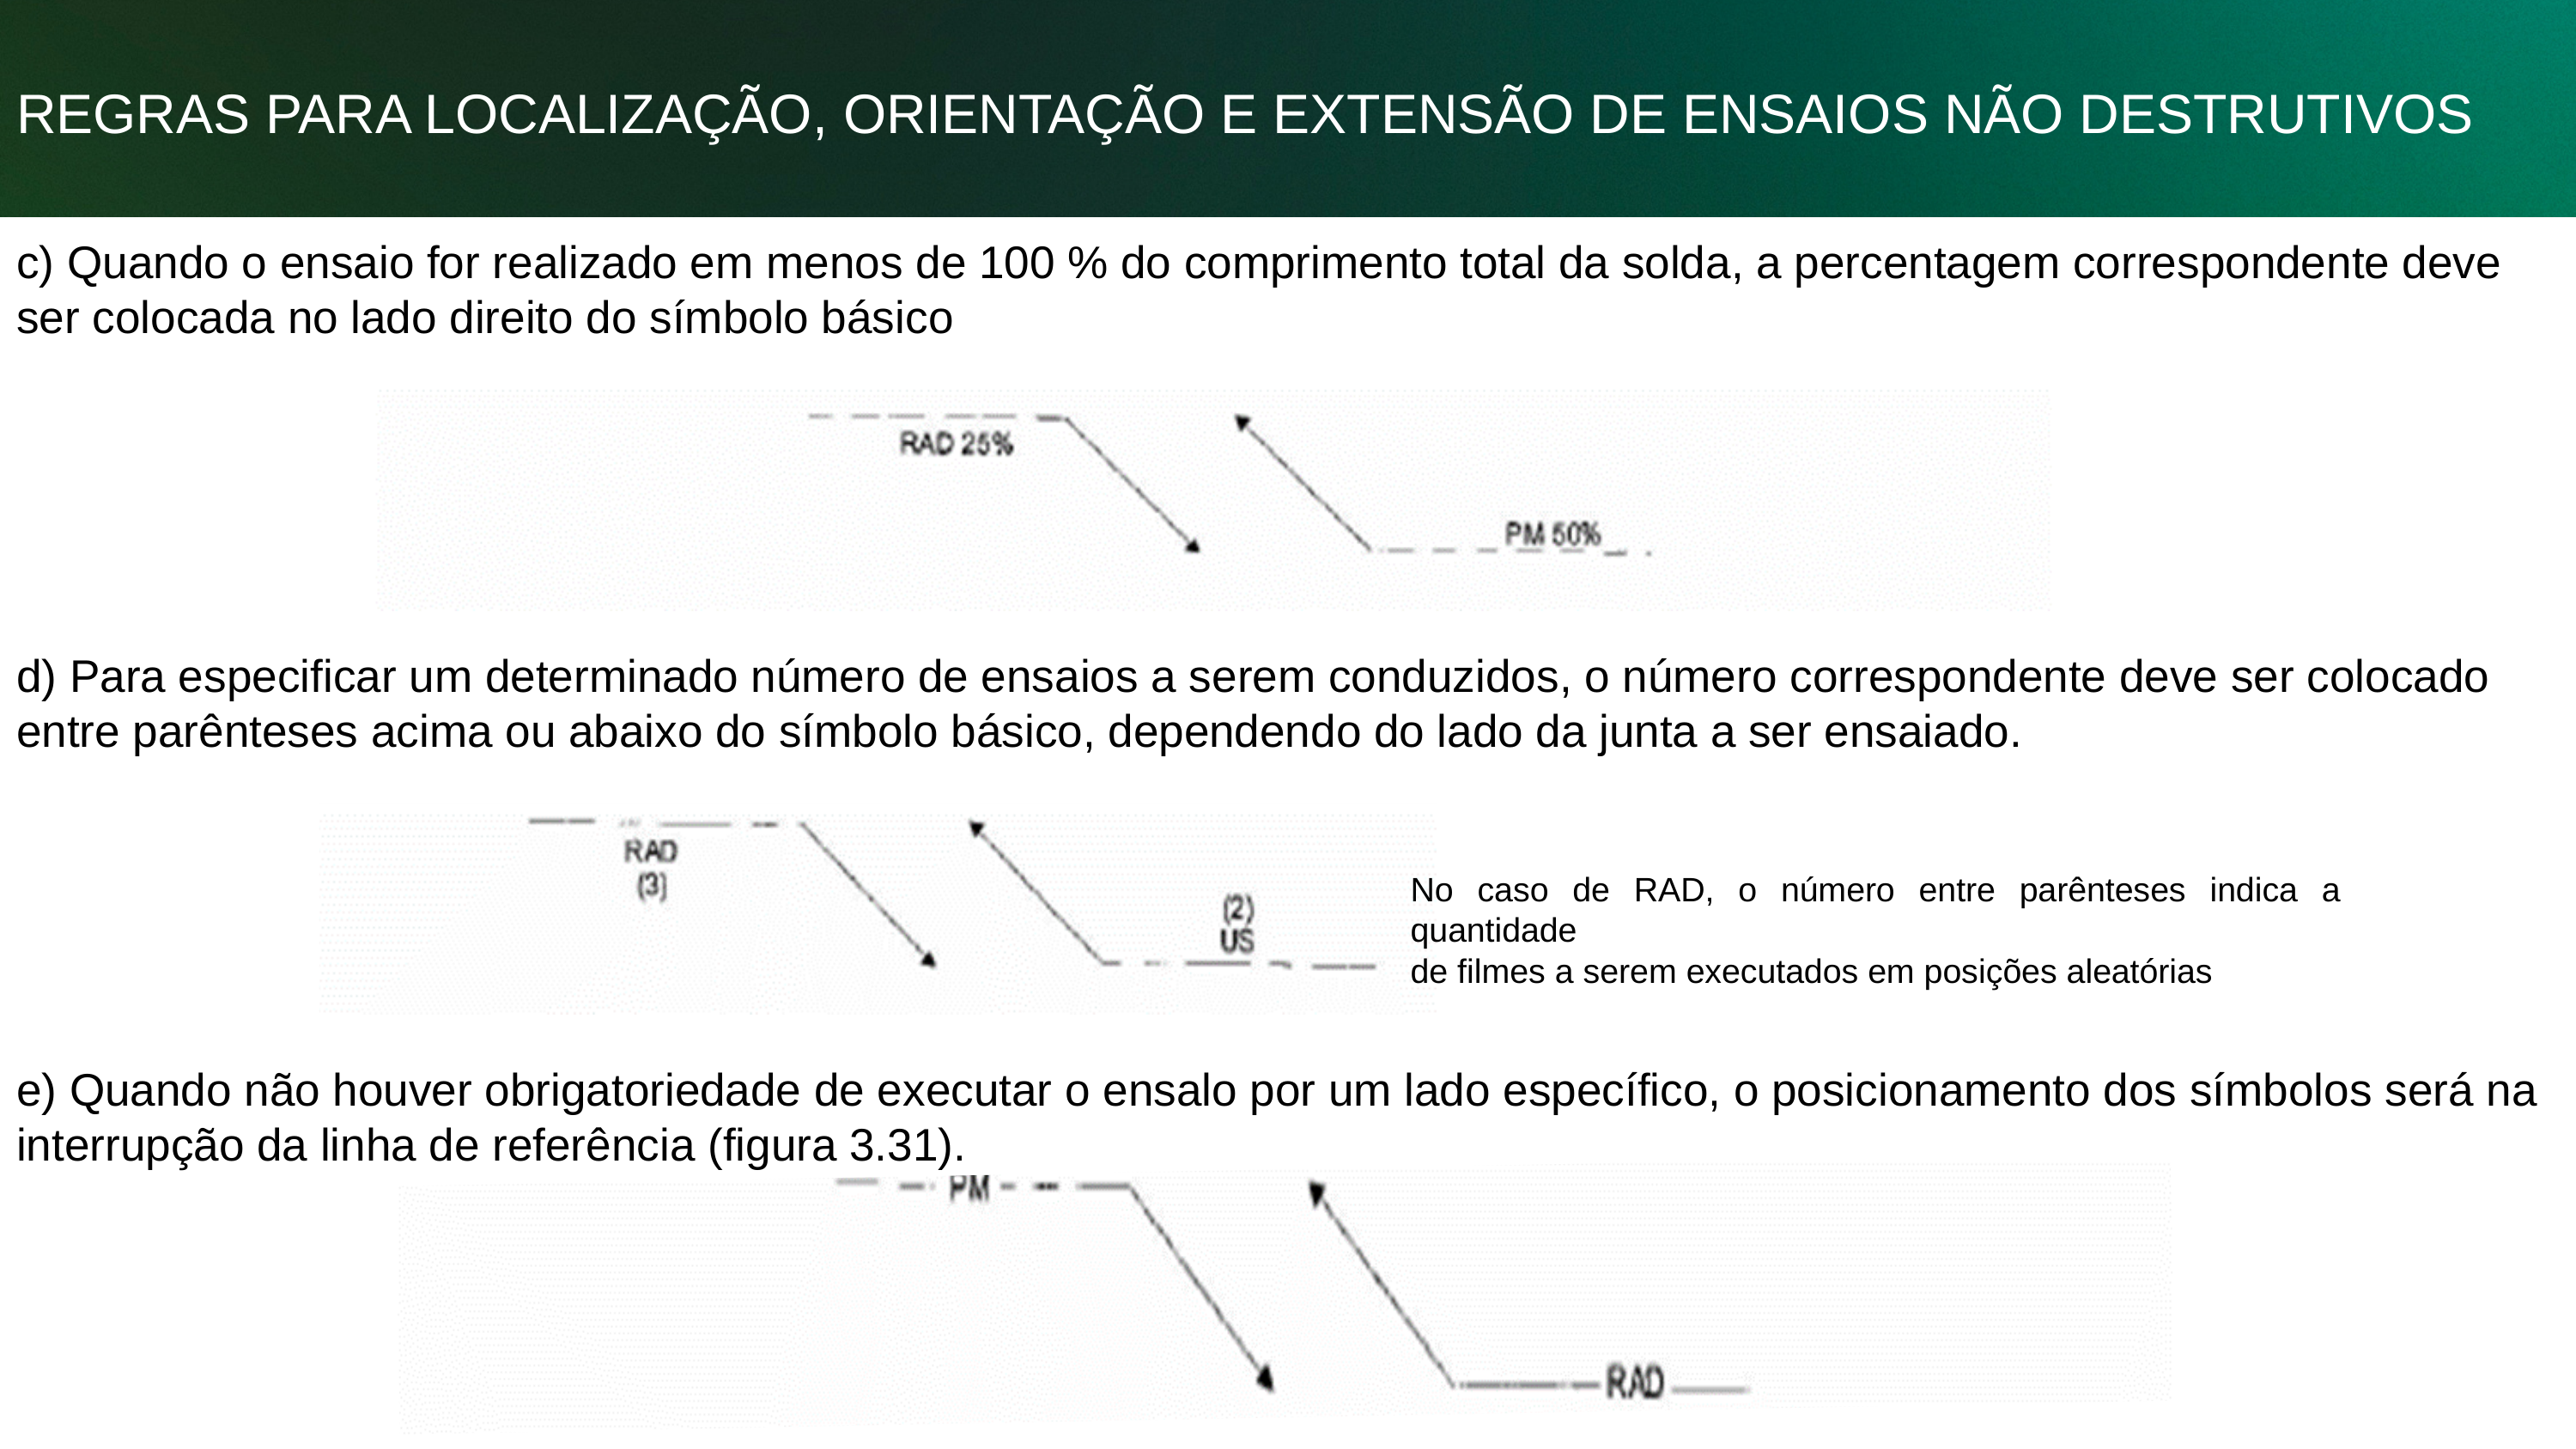

REGRAS PARA LOCALIZAÇÃO, ORIENTAÇÃO E EXTENSÃO DE ENSAIOS NÃO DESTRUTIVOS
c) Quando o ensaio for realizado em menos de 100 % do comprimento total da solda, a percentagem correspondente deve ser colocada no lado direito do símbolo básico

d) Para especificar um determinado número de ensaios a serem conduzidos, o número correspondente deve ser colocado entre parênteses acima ou abaixo do símbolo básico, dependendo do lado da junta a ser ensaiado.

No caso de RAD, o número entre parênteses indica a quantidade
de filmes a serem executados em posições aleatórias
e) Quando não houver obrigatoriedade de executar o ensalo por um lado específico, o posicionamento dos símbolos será na interrupção da linha de referência (figura 3.31).